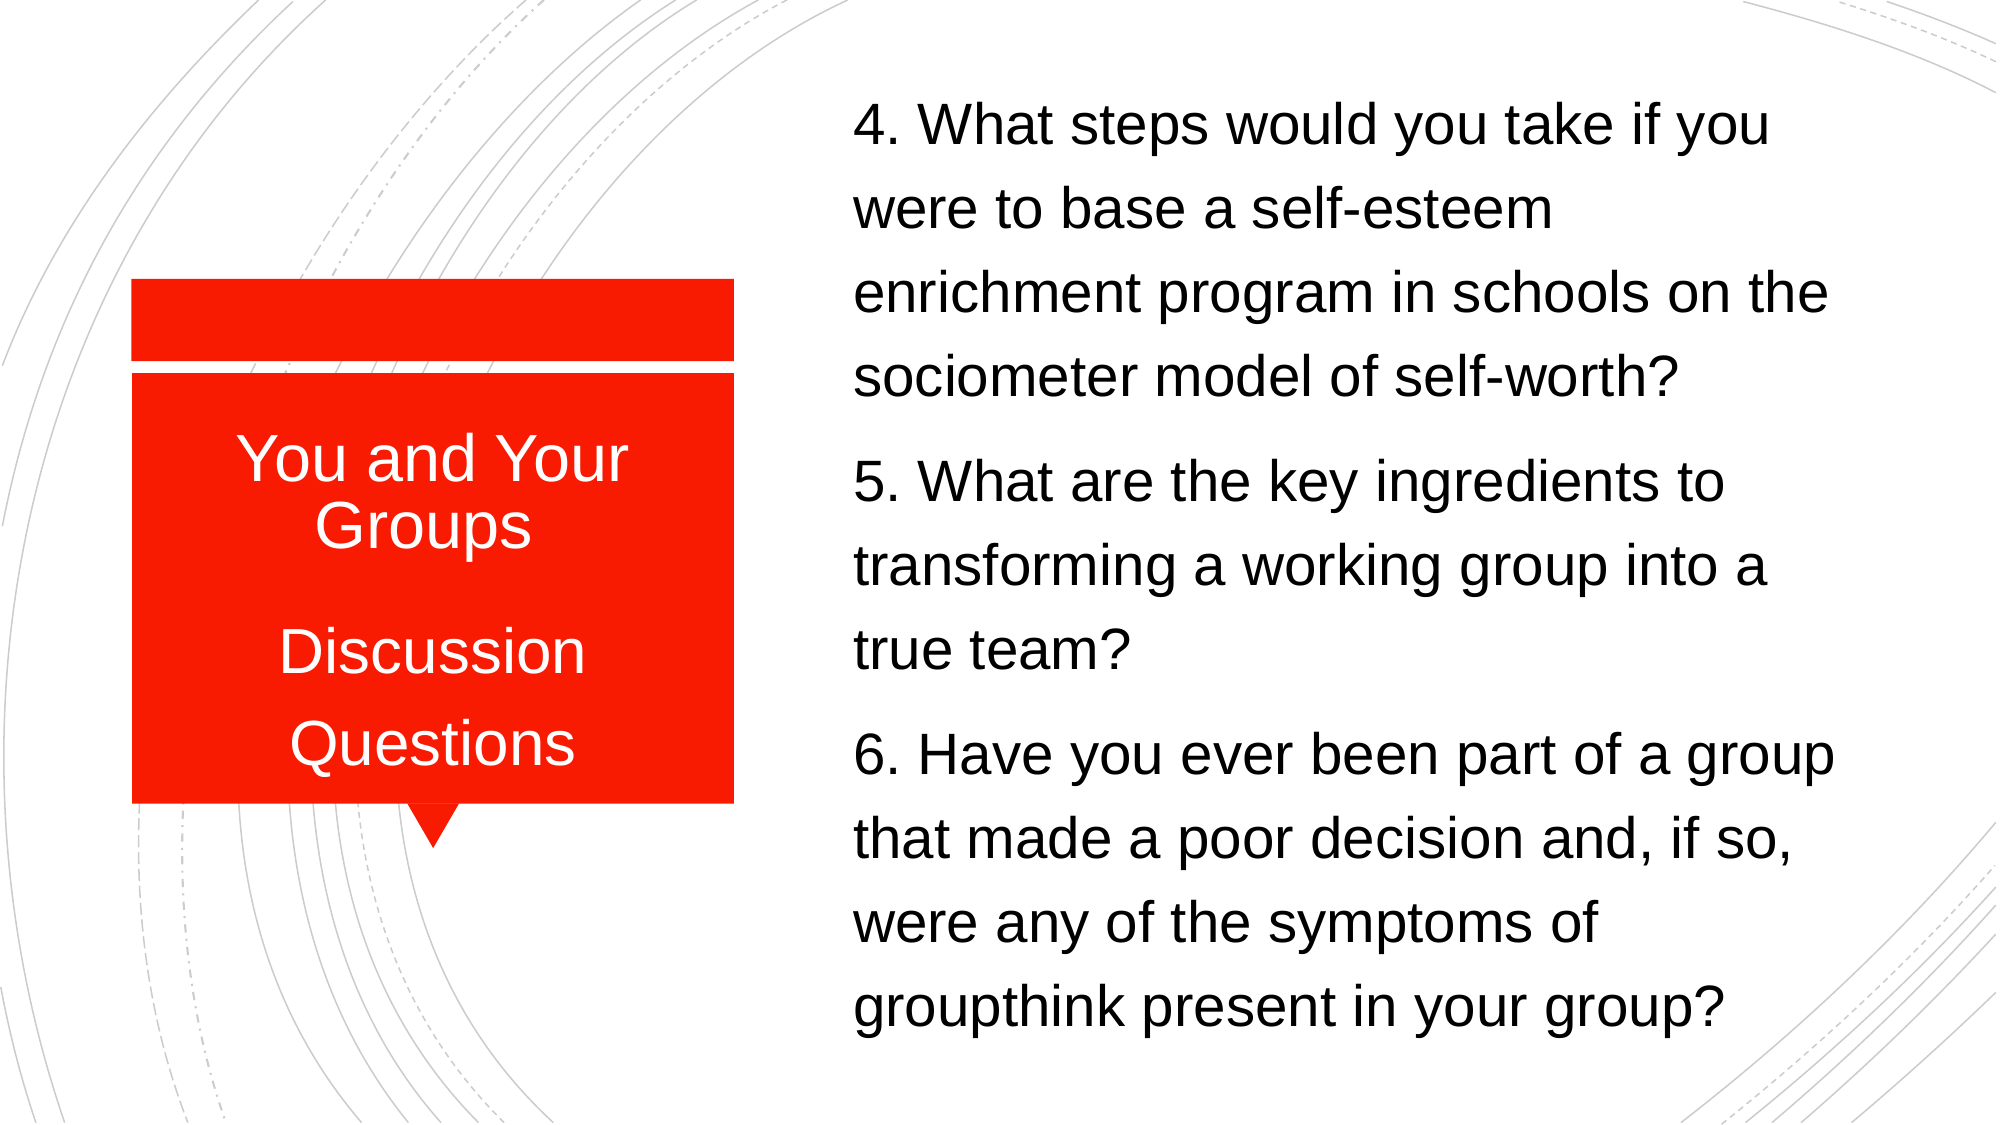

4. What steps would you take if you were to base a self-esteem enrichment program in schools on the sociometer model of self-worth?
5. What are the key ingredients to transforming a working group into a true team?
6. Have you ever been part of a group that made a poor decision and, if so, were any of the symptoms of groupthink present in your group?
# You and Your Groups
Discussion Questions